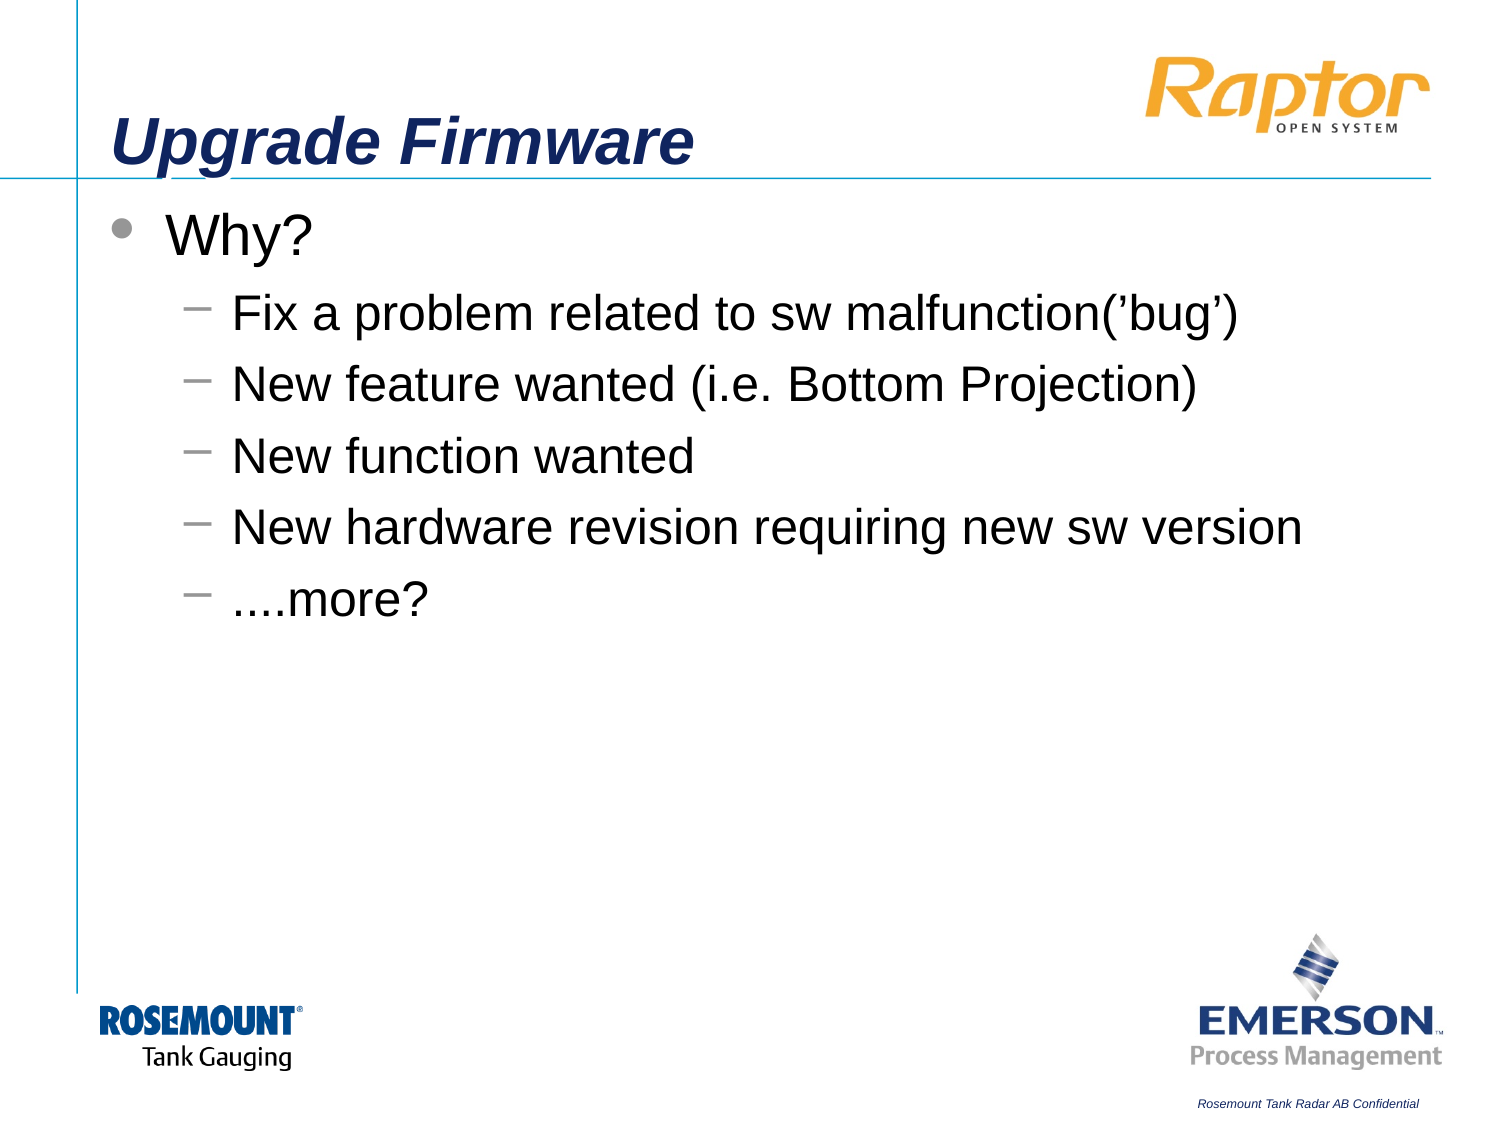

# Upgrade Firmware
Why?
Fix a problem related to sw malfunction(’bug’)
New feature wanted (i.e. Bottom Projection)
New function wanted
New hardware revision requiring new sw version
....more?